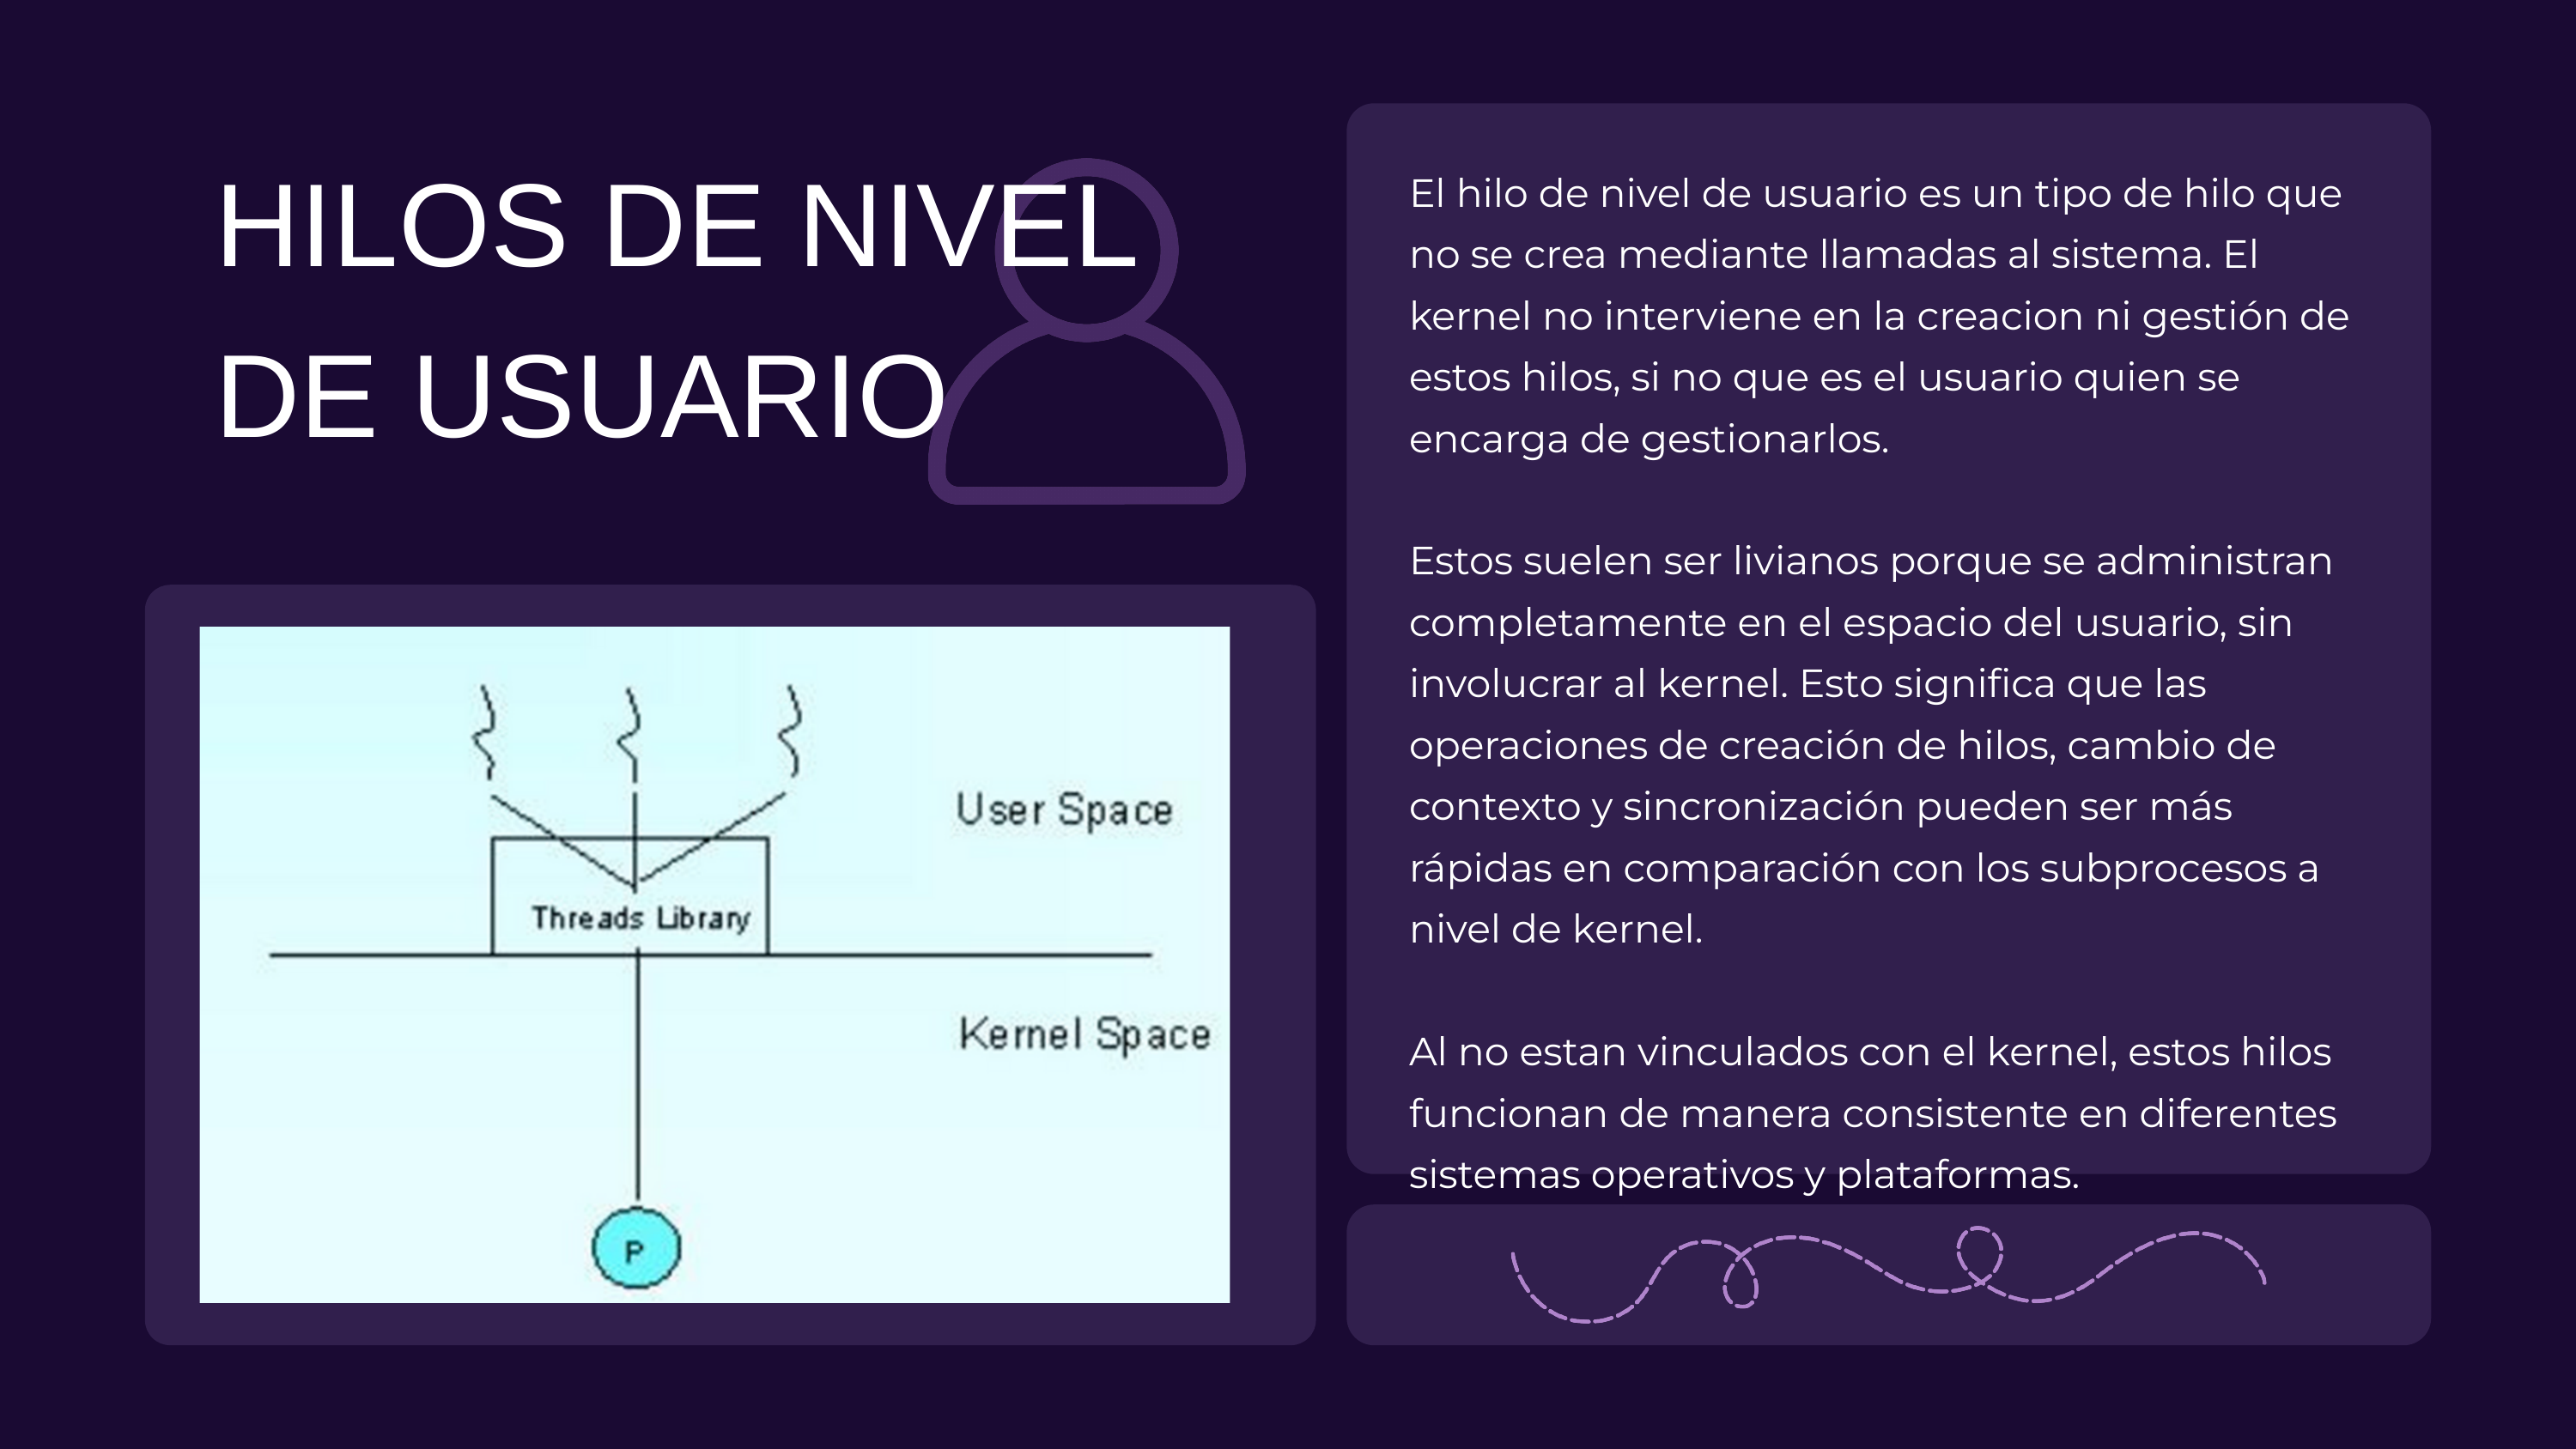

HILOS DE NIVEL DE USUARIO
El hilo de nivel de usuario es un tipo de hilo que no se crea mediante llamadas al sistema. El kernel no interviene en la creacion ni gestión de estos hilos, si no que es el usuario quien se encarga de gestionarlos.

Estos suelen ser livianos porque se administran completamente en el espacio del usuario, sin involucrar al kernel. Esto significa que las operaciones de creación de hilos, cambio de contexto y sincronización pueden ser más rápidas en comparación con los subprocesos a nivel de kernel.

Al no estan vinculados con el kernel, estos hilos funcionan de manera consistente en diferentes sistemas operativos y plataformas.